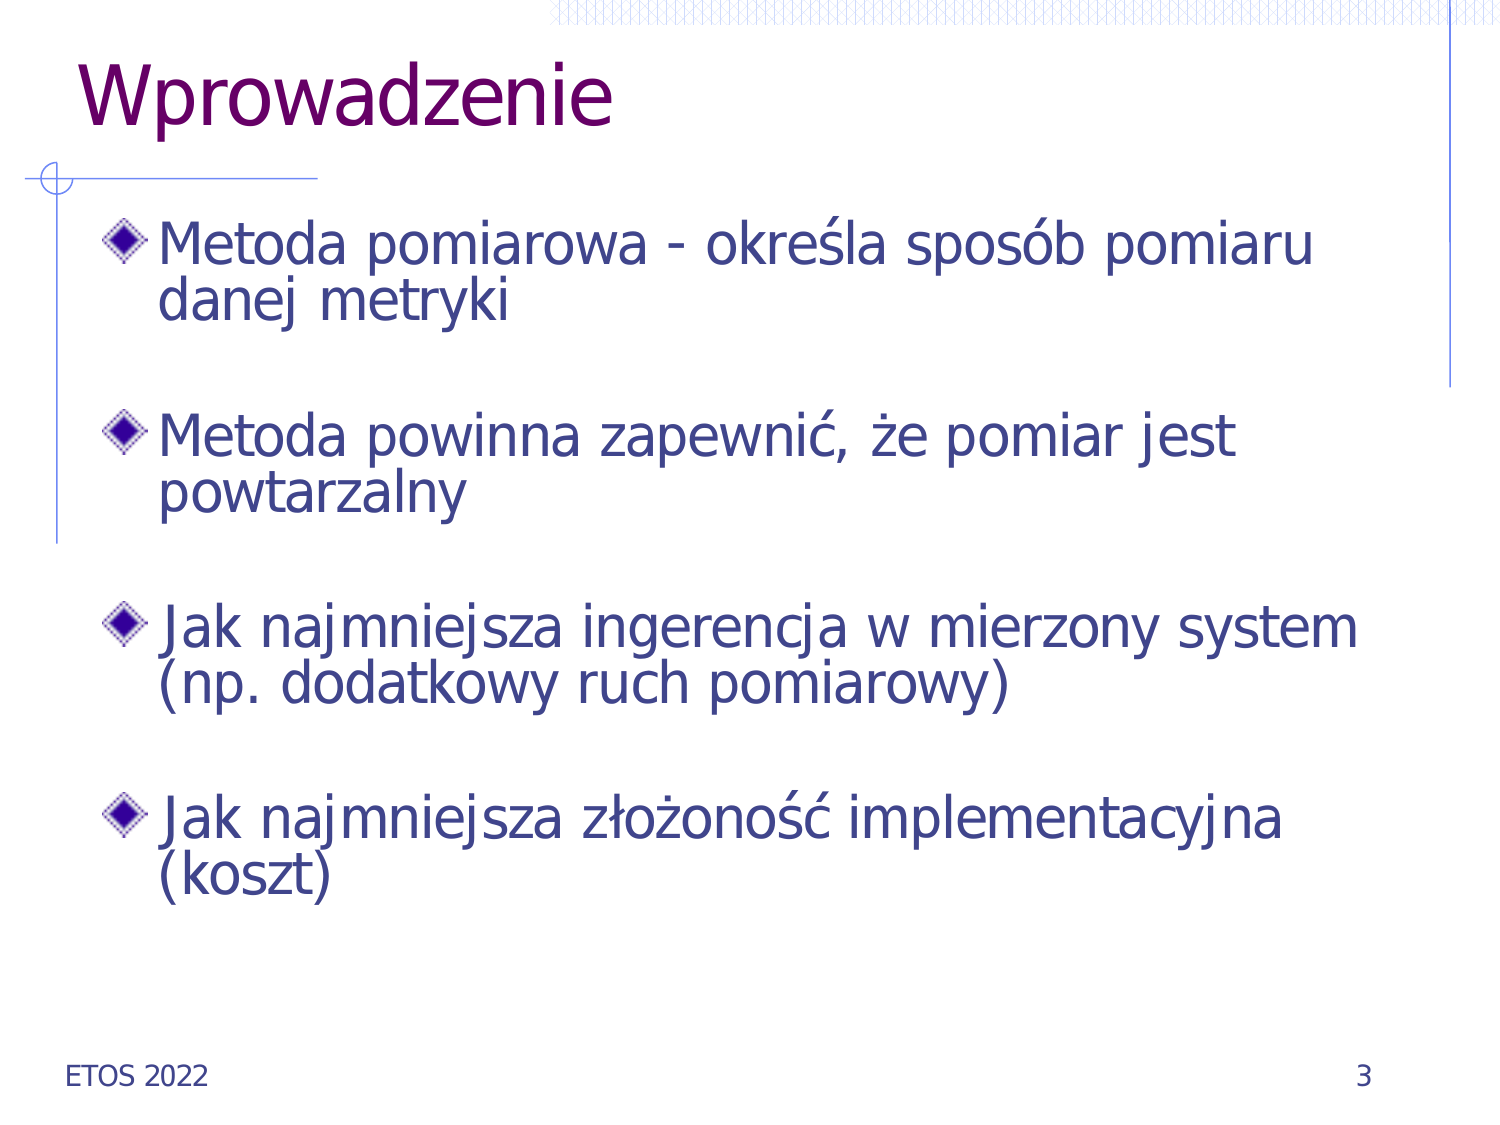

# Wprowadzenie
Metoda pomiarowa - określa sposób pomiaru danej metryki

Metoda powinna zapewnić, że pomiar jest powtarzalny

Jak najmniejsza ingerencja w mierzony system (np. dodatkowy ruch pomiarowy)

Jak najmniejsza złożoność implementacyjna (koszt)
ETOS 2022
3